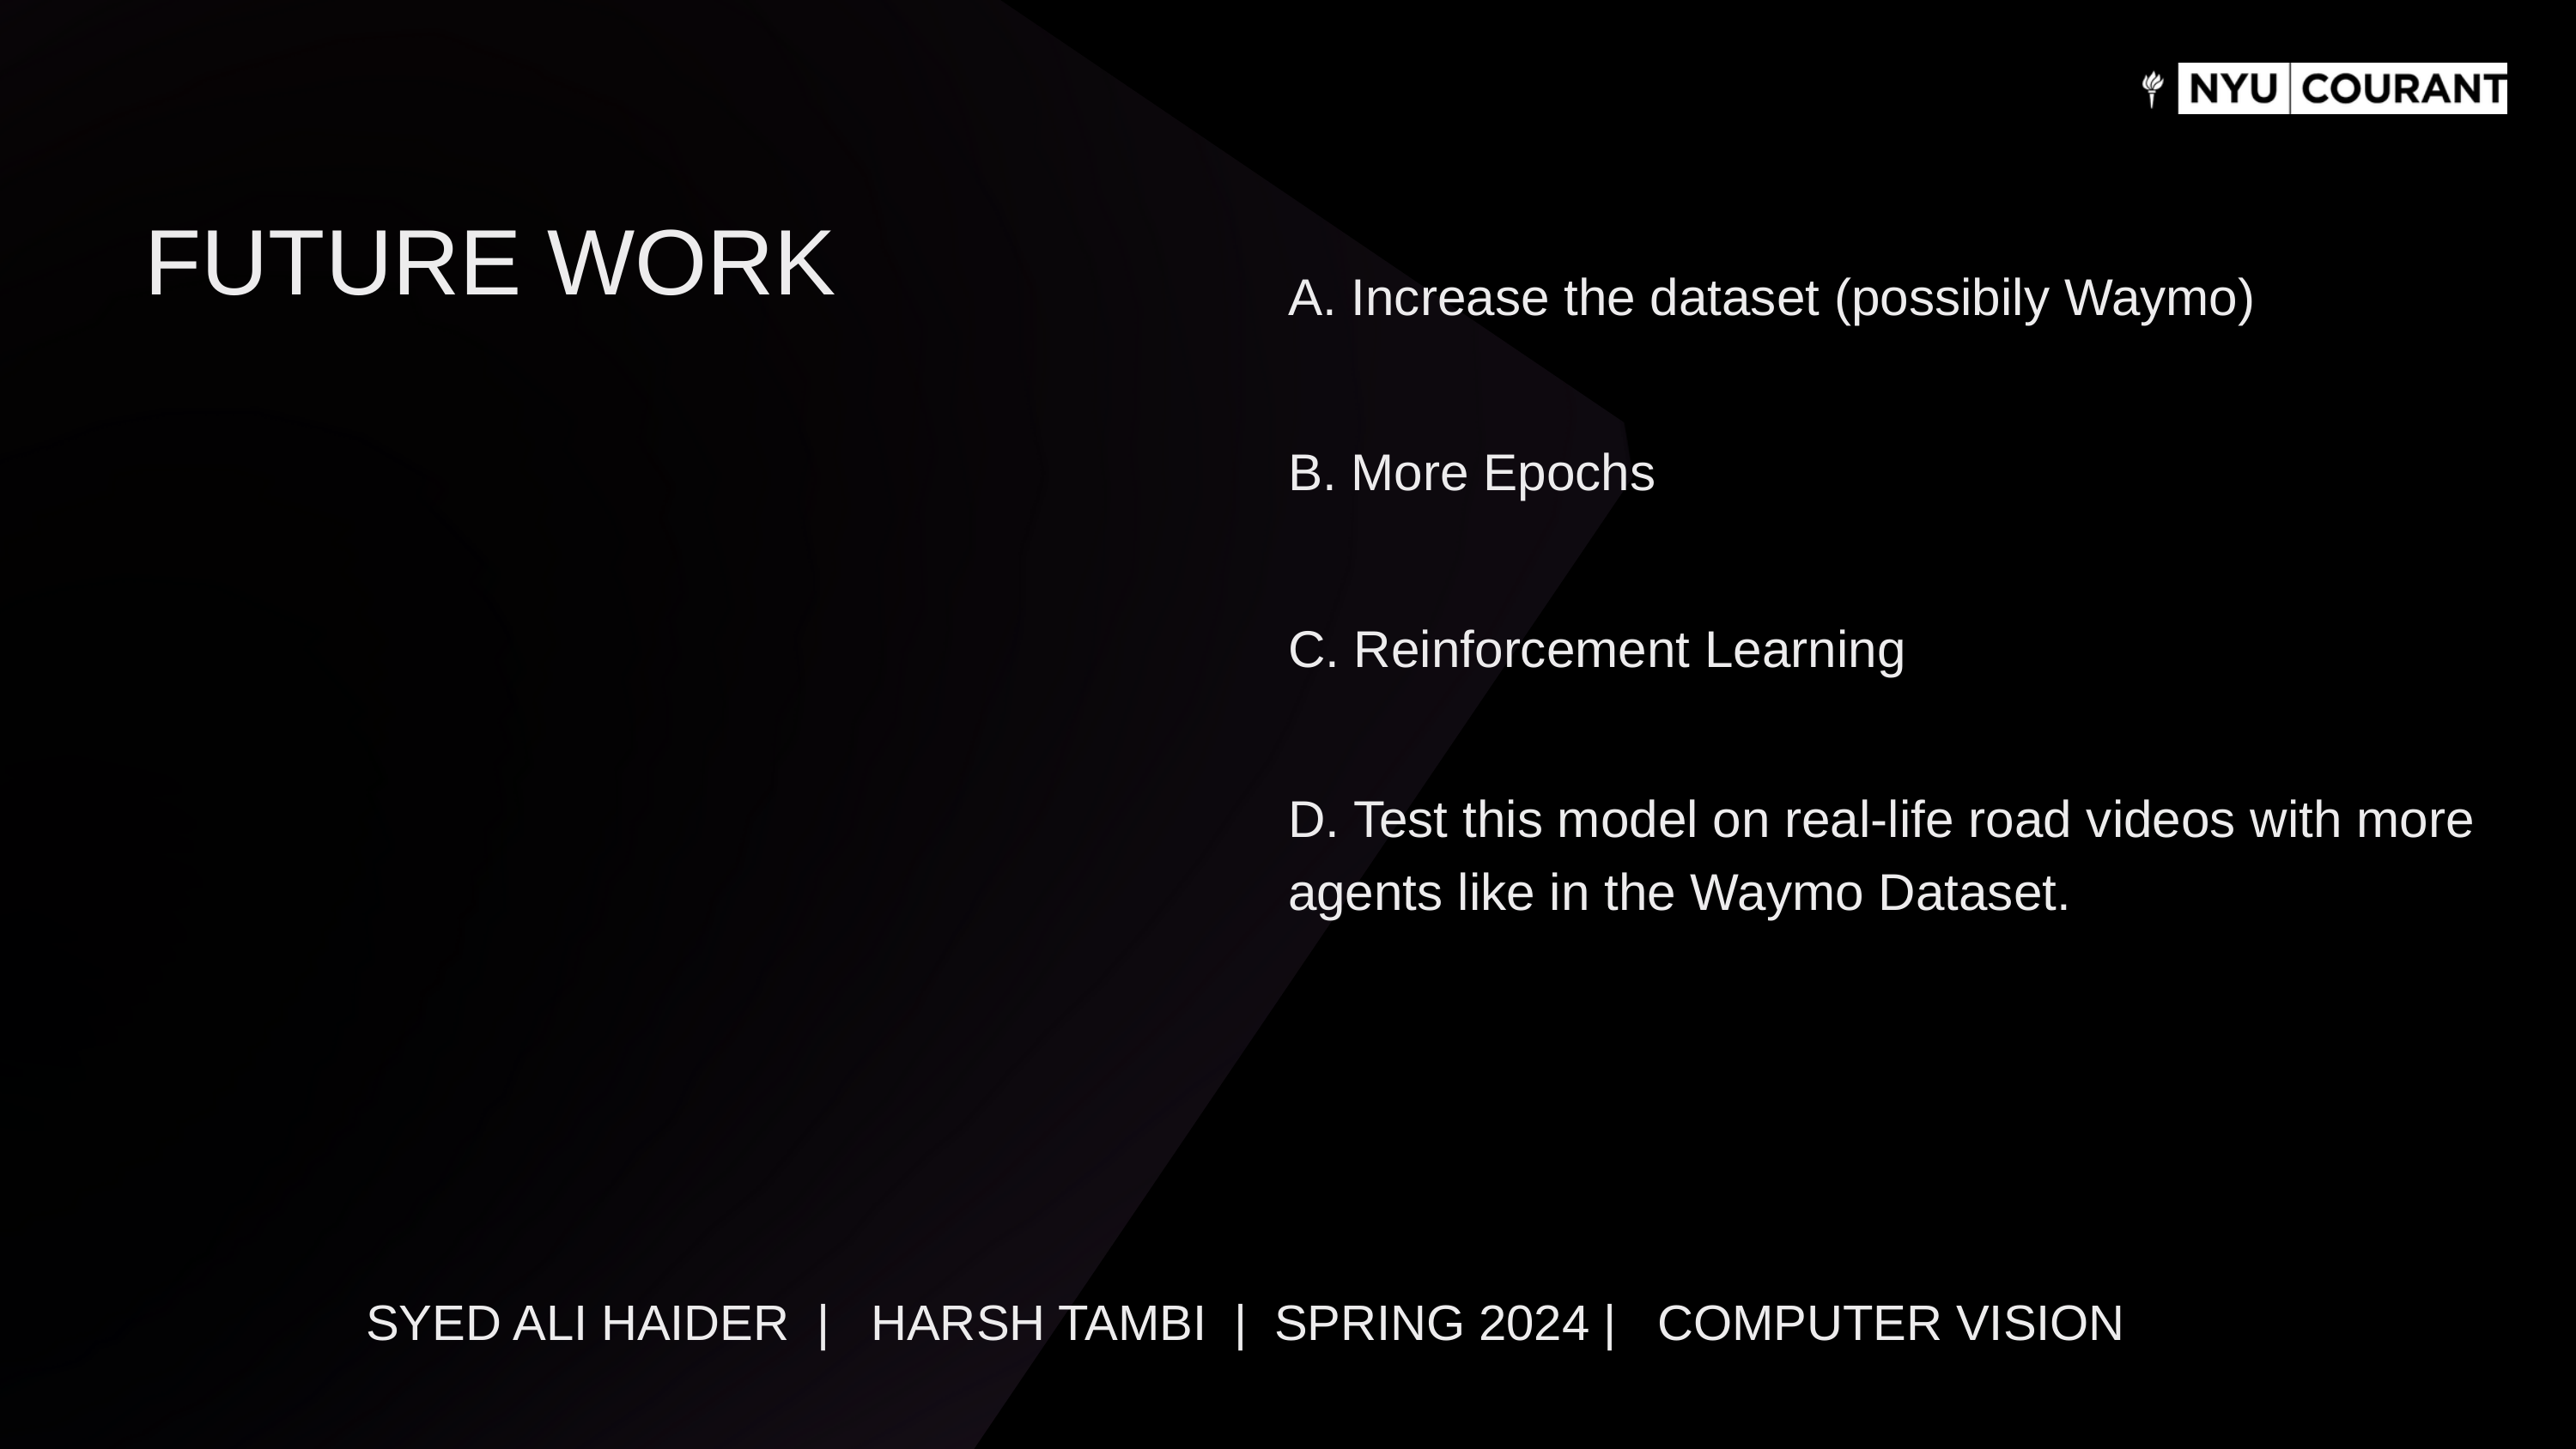

FUTURE WORK
A. Increase the dataset (possibily Waymo)
B. More Epochs
C. Reinforcement Learning

D. Test this model on real-life road videos with more agents like in the Waymo Dataset.

SYED ALI HAIDER  |   HARSH TAMBI  |  SPRING 2024 |   COMPUTER VISION